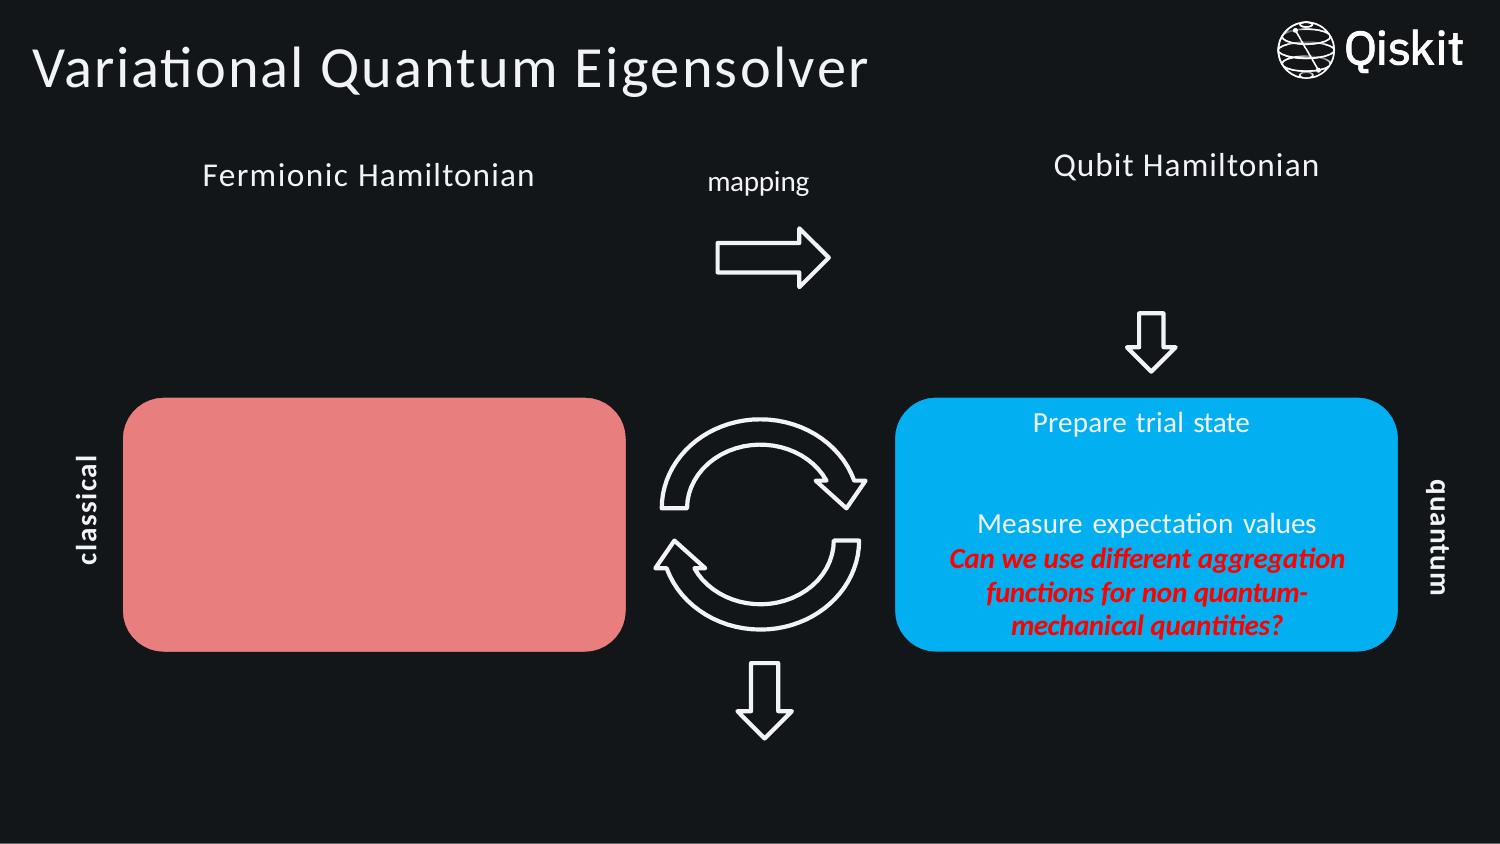

# Variational Quantum Eigensolver
Qubit Hamiltonian
Fermionic Hamiltonian
mapping

Prepare trial state

classical
quantum
Measure expectation values
Can we use different aggregation functions for non quantum-mechanical quantities?